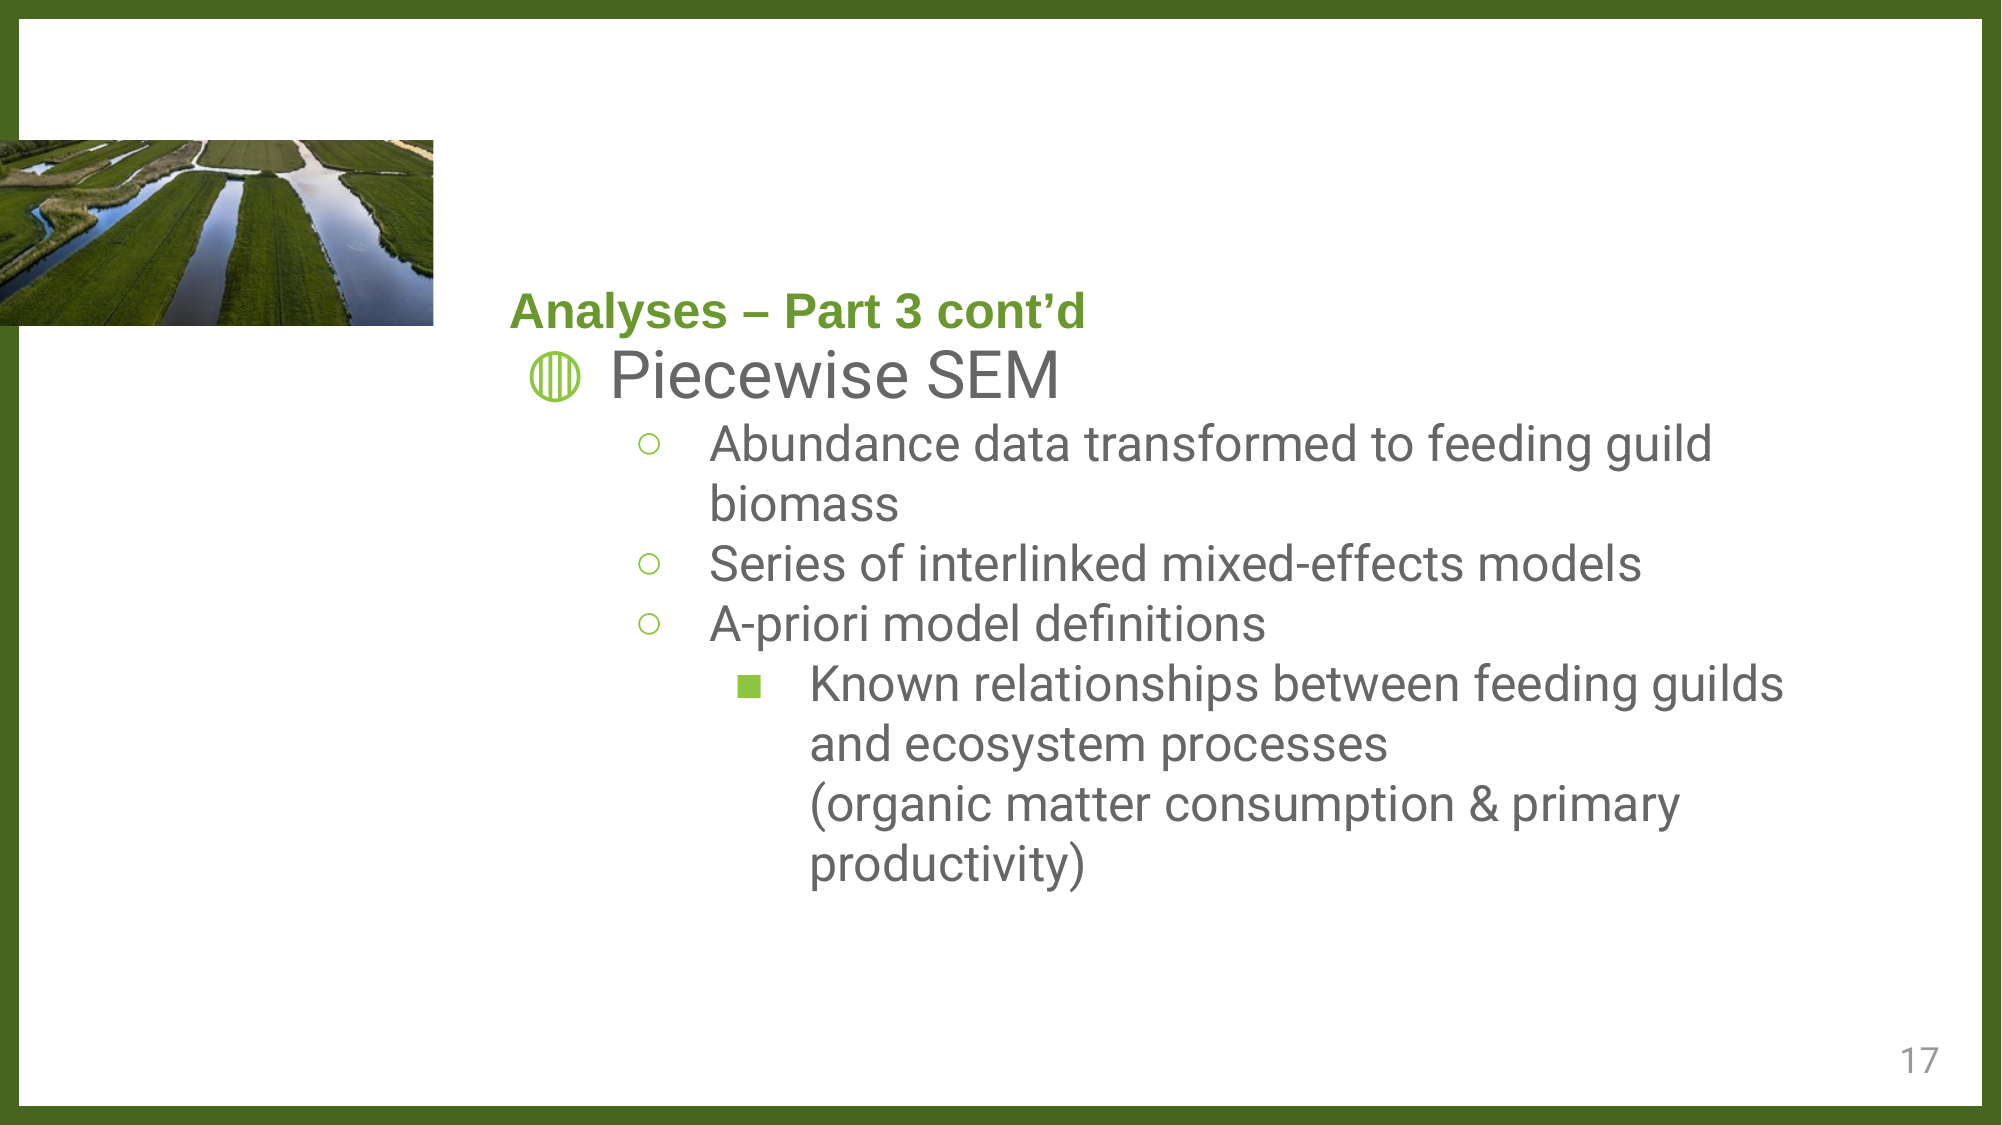

# Analyses – Part 3 cont’d
Piecewise SEM
Abundance data transformed to feeding guild biomass
Series of interlinked mixed-effects models
A-priori model definitions
Known relationships between feeding guilds and ecosystem processes
(organic matter consumption & primary productivity)
17